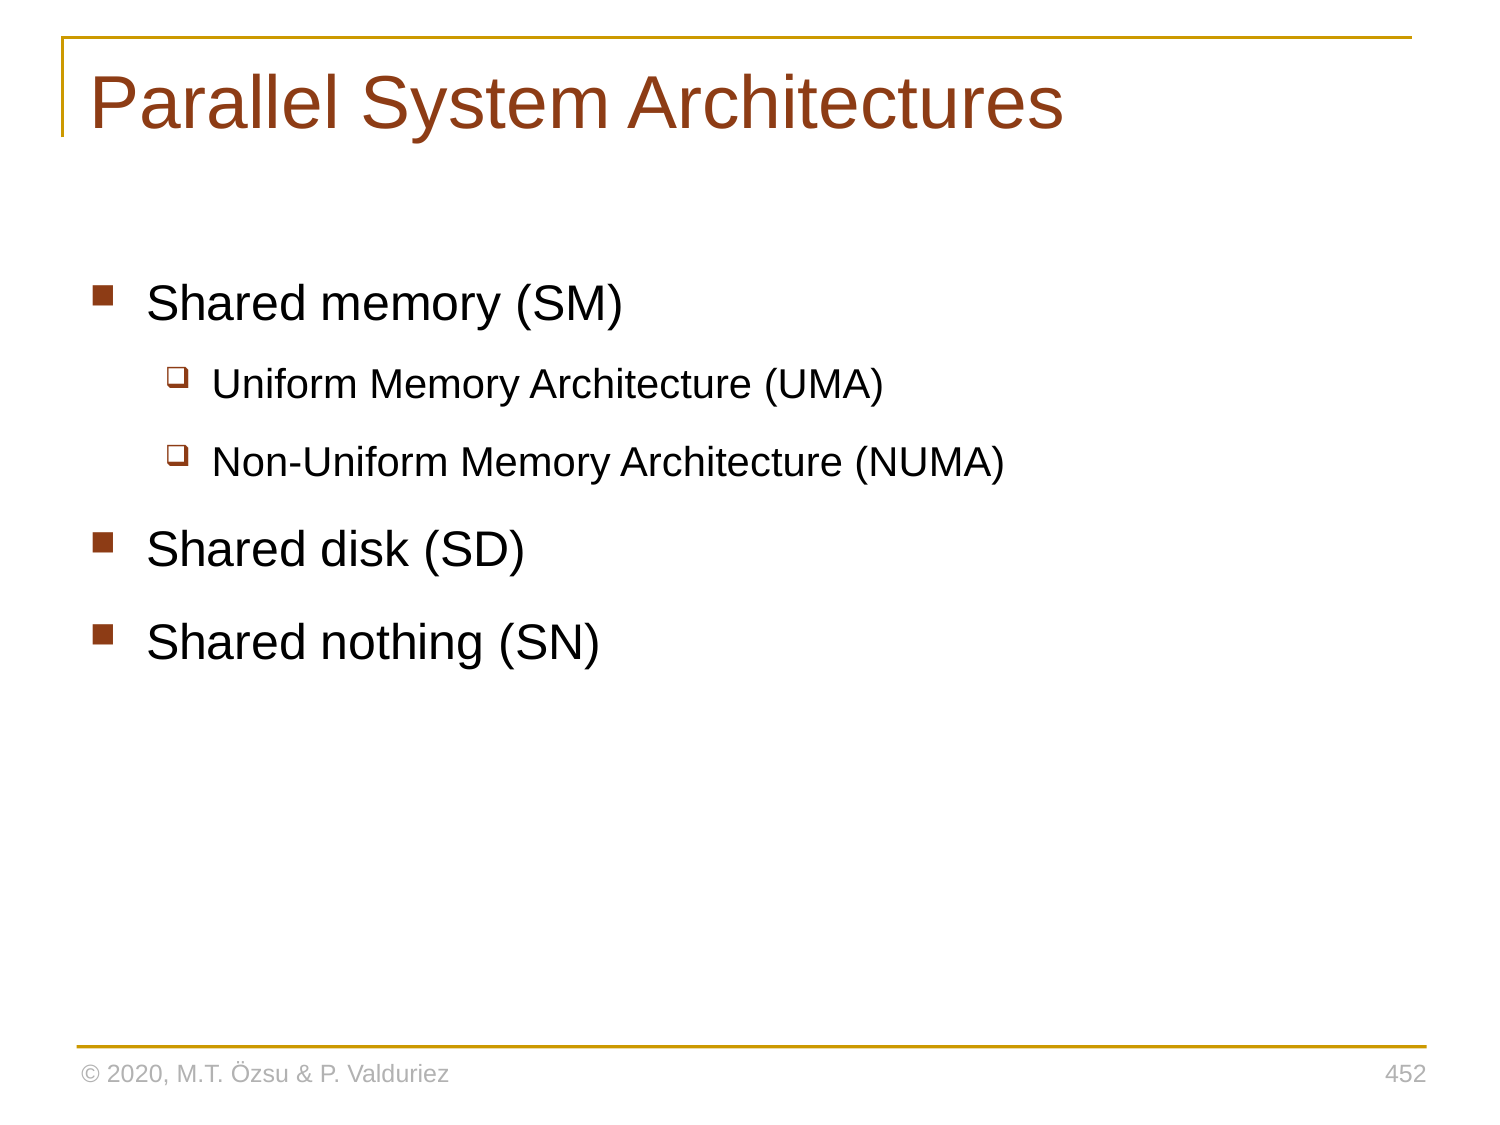

# Parallel System Architectures
Shared memory (SM)
Uniform Memory Architecture (UMA)
Non-Uniform Memory Architecture (NUMA)
Shared disk (SD)
Shared nothing (SN)
© 2020, M.T. Özsu & P. Valduriez
452